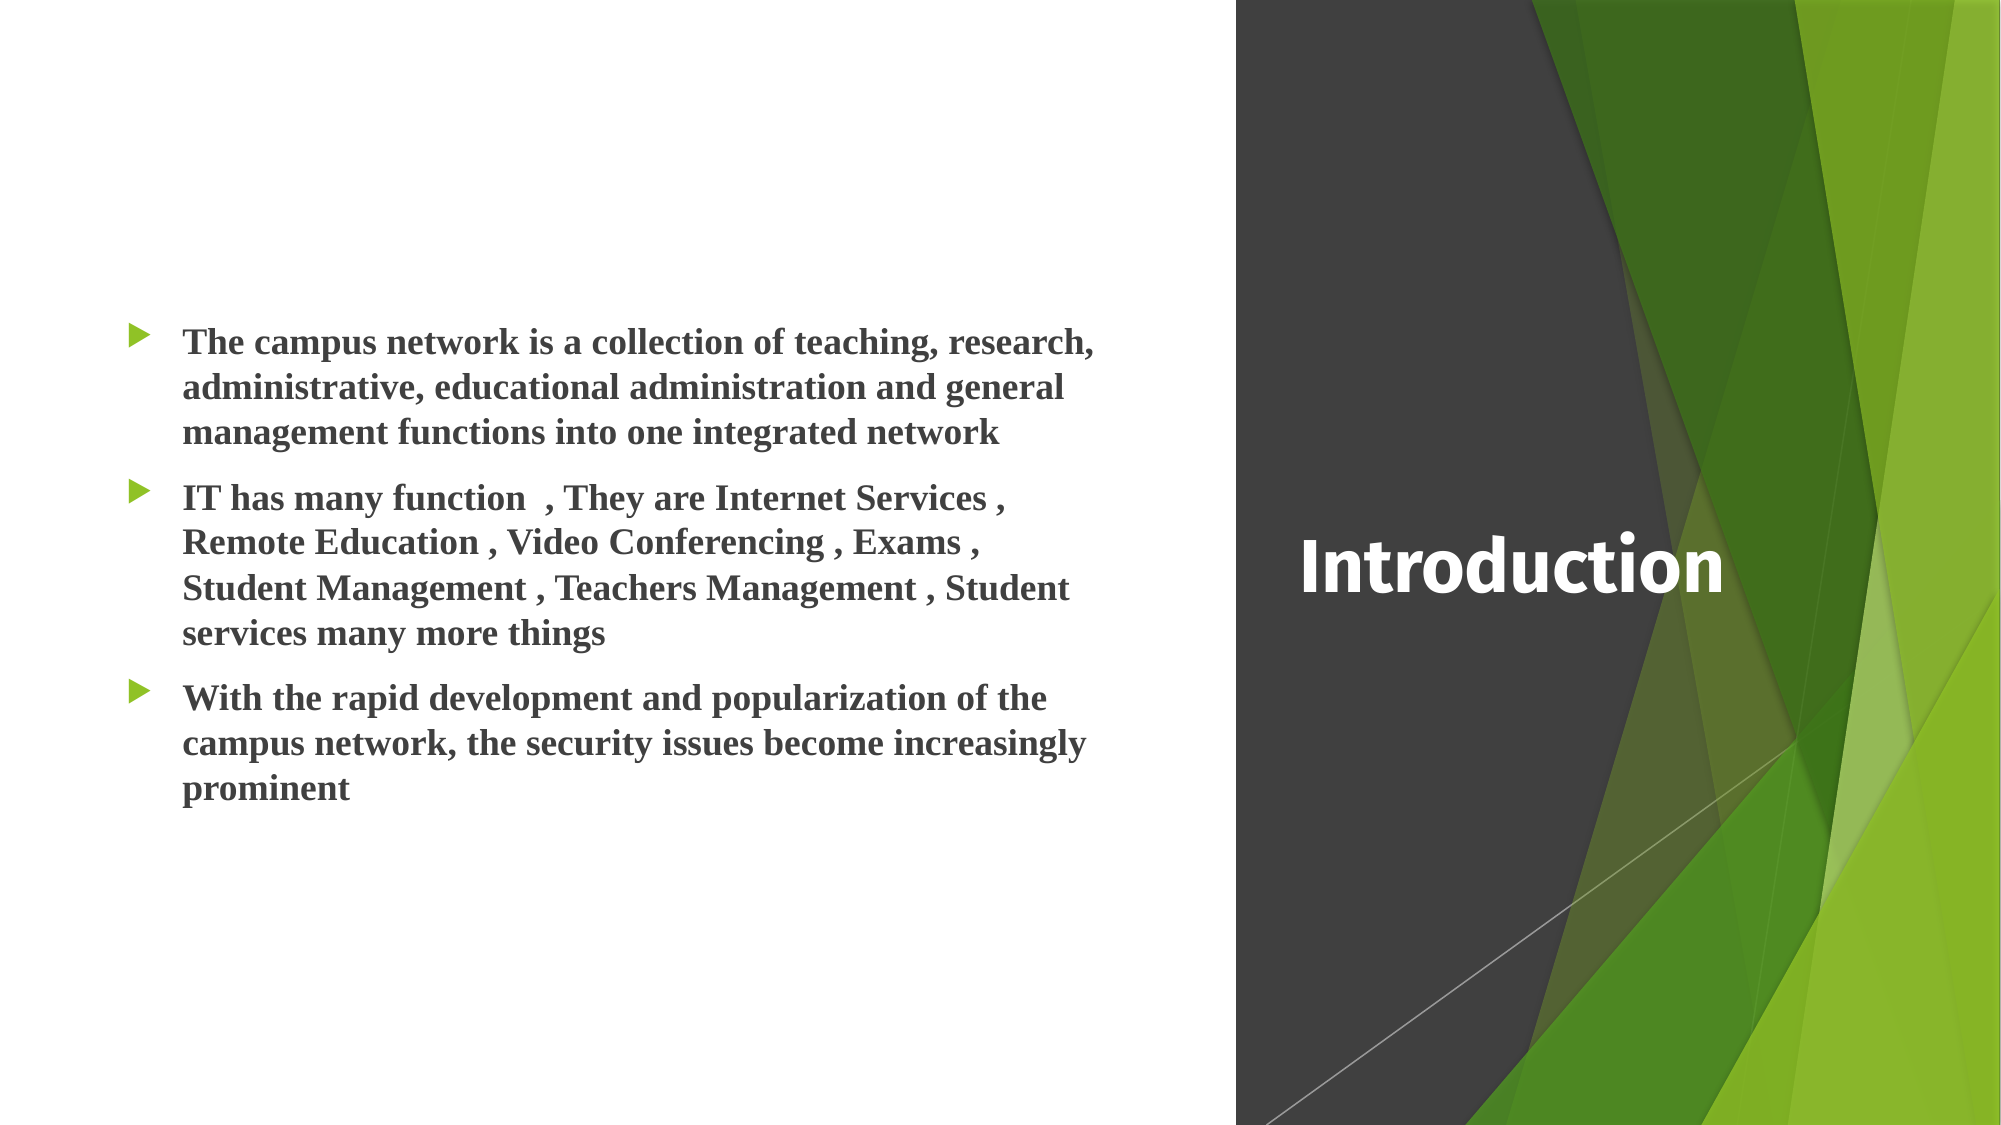

The campus network is a collection of teaching, research, administrative, educational administration and general management functions into one integrated network
IT has many function  , They are Internet Services ,  Remote Education , Video Conferencing , Exams , Student Management , Teachers Management , Student services many more things
With the rapid development and popularization of the campus network, the security issues become increasingly prominent
# Introduction